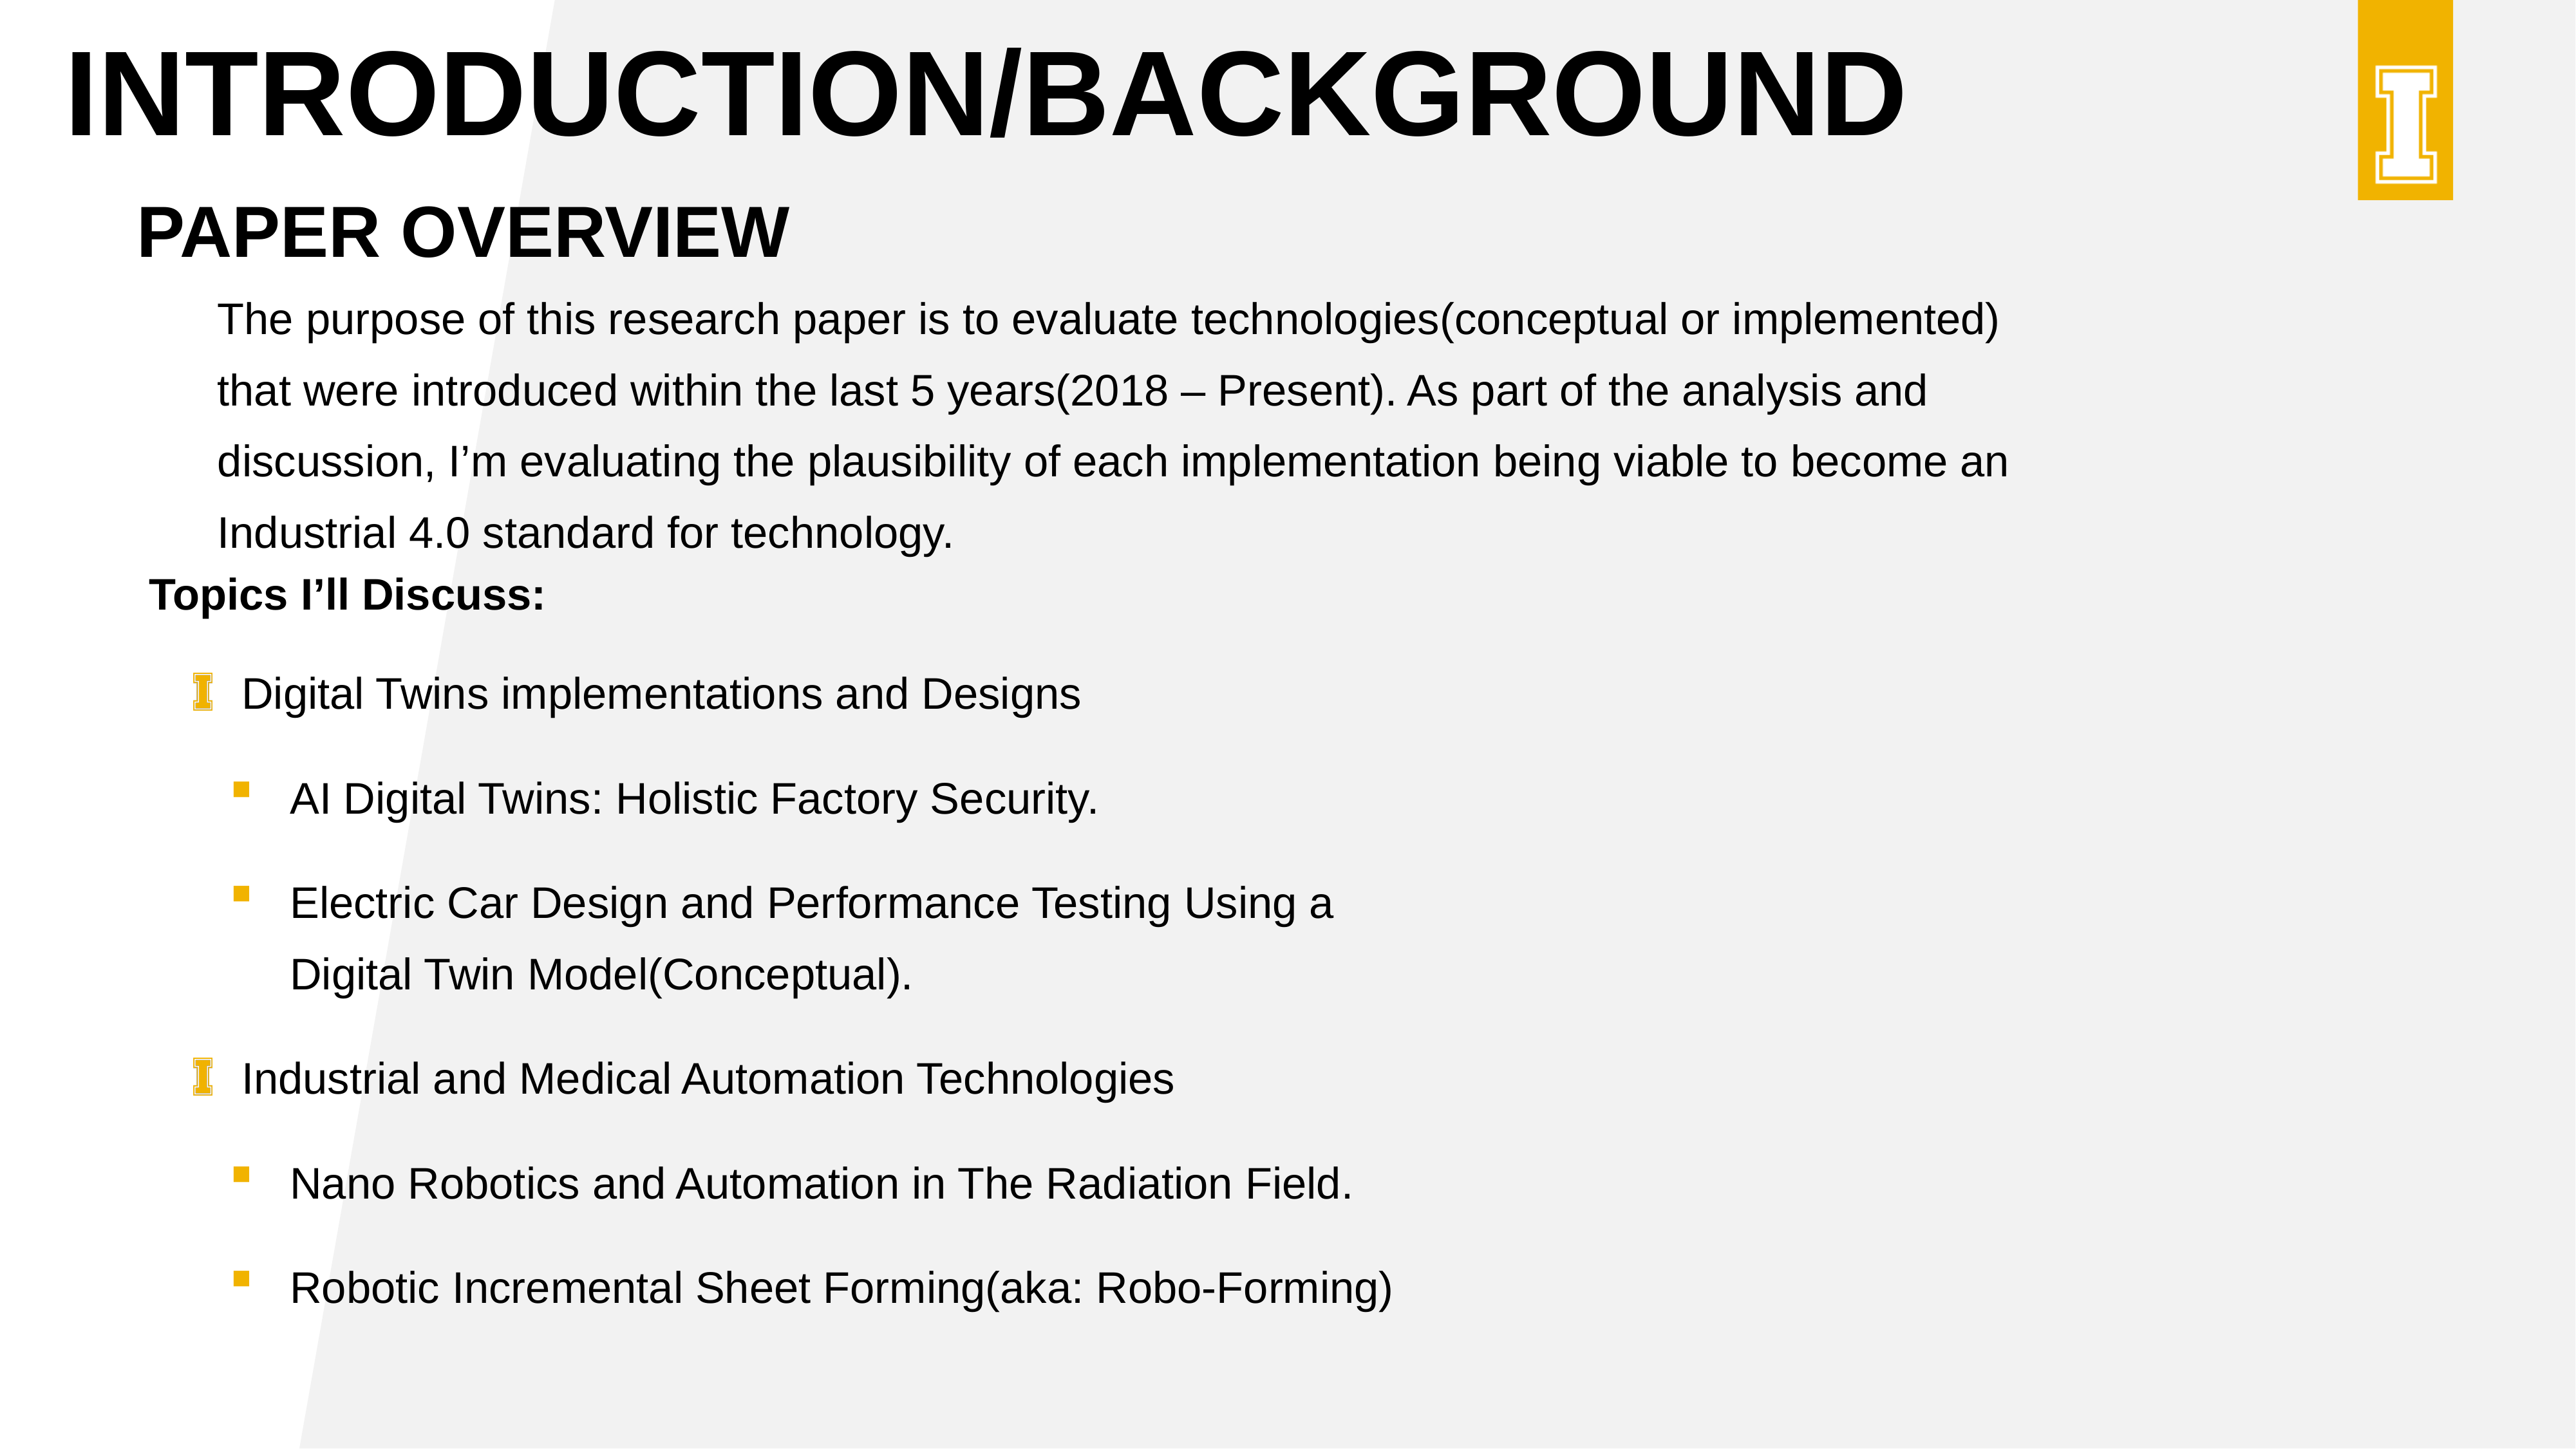

# Introduction/Background
Paper Overview
The purpose of this research paper is to evaluate technologies(conceptual or implemented) that were introduced within the last 5 years(2018 – Present). As part of the analysis and discussion, I’m evaluating the plausibility of each implementation being viable to become an Industrial 4.0 standard for technology.
Topics I’ll Discuss:
Digital Twins implementations and Designs
AI Digital Twins: Holistic Factory Security.
Electric Car Design and Performance Testing Using a Digital Twin Model(Conceptual).
Industrial and Medical Automation Technologies
Nano Robotics and Automation in The Radiation Field.
Robotic Incremental Sheet Forming(aka: Robo-Forming)